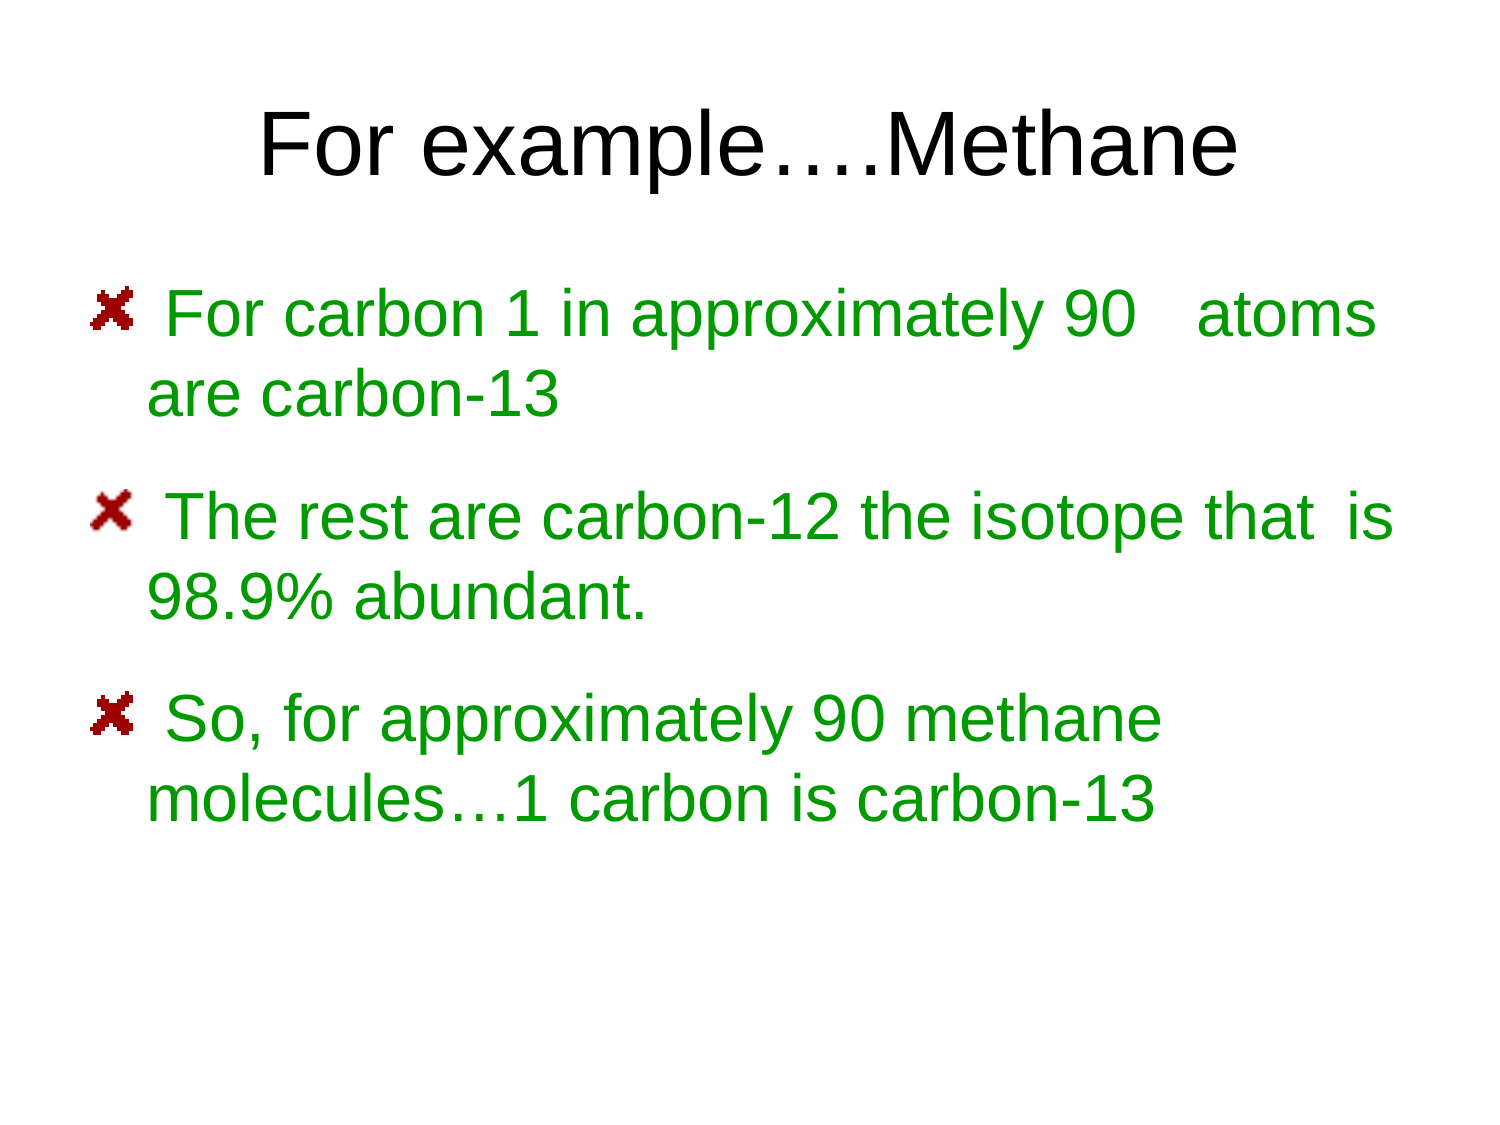

# For example….Methane
 For carbon 1 in approximately 90   	atoms are carbon-13

 The rest are carbon-12 the isotope that 	is 98.9% abundant.

 So, for approximately 90 methane 	molecules…1 carbon is carbon-13